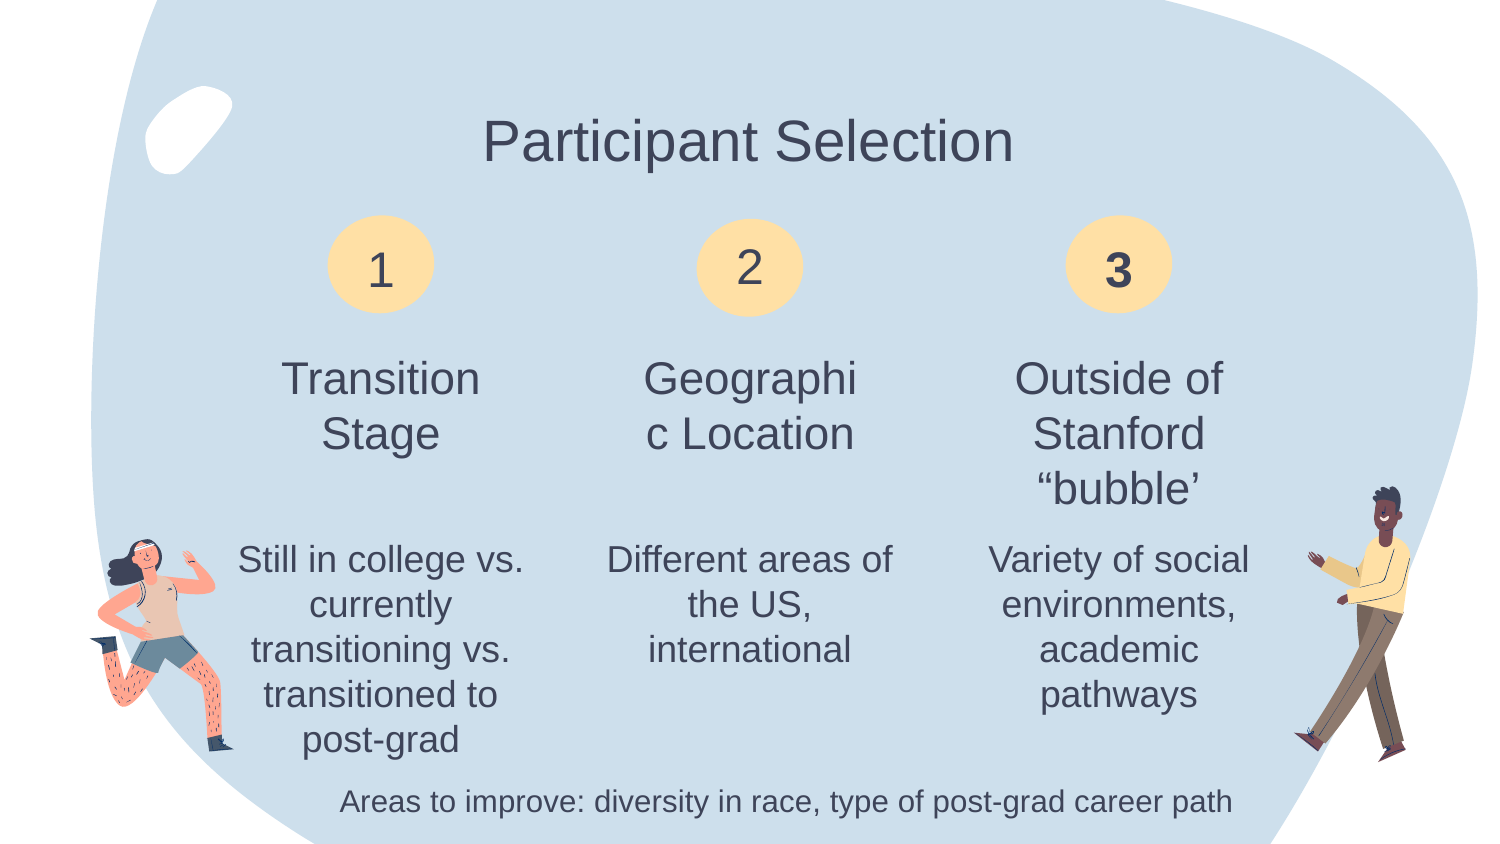

# Participant Selection

2

3
1
Transition Stage
Geographic Location
Outside of Stanford “bubble’

Different areas of the US, international
Variety of social environments, academic pathways
Still in college vs. currently transitioning vs. transitioned to post-grad

Areas to improve: diversity in race, type of post-grad career path